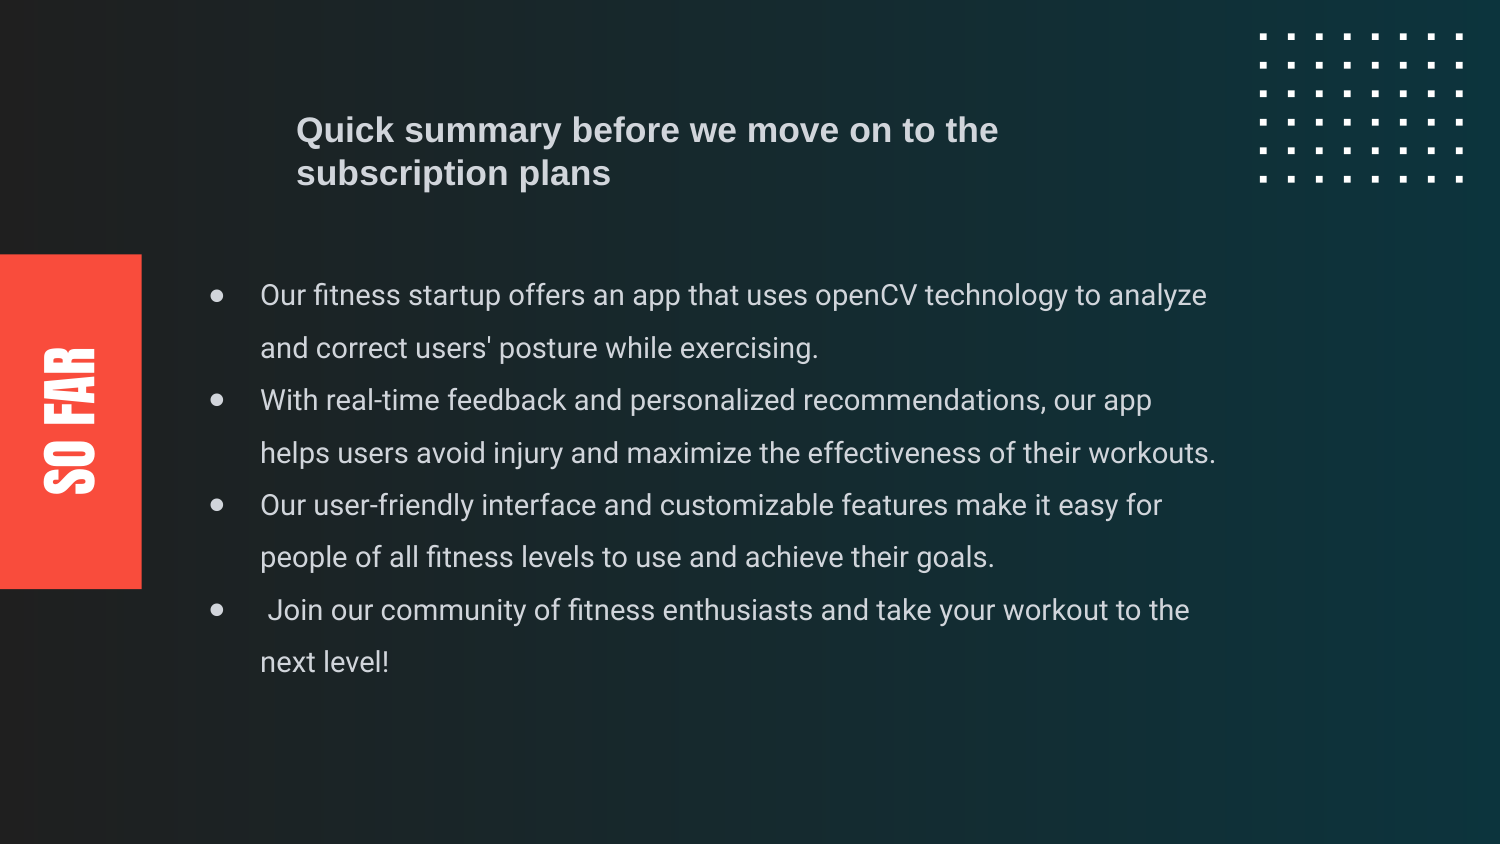

Quick summary before we move on to the subscription plans
Our fitness startup offers an app that uses openCV technology to analyze and correct users' posture while exercising.
With real-time feedback and personalized recommendations, our app helps users avoid injury and maximize the effectiveness of their workouts.
Our user-friendly interface and customizable features make it easy for people of all fitness levels to use and achieve their goals.
 Join our community of fitness enthusiasts and take your workout to the next level!
# SO FAR